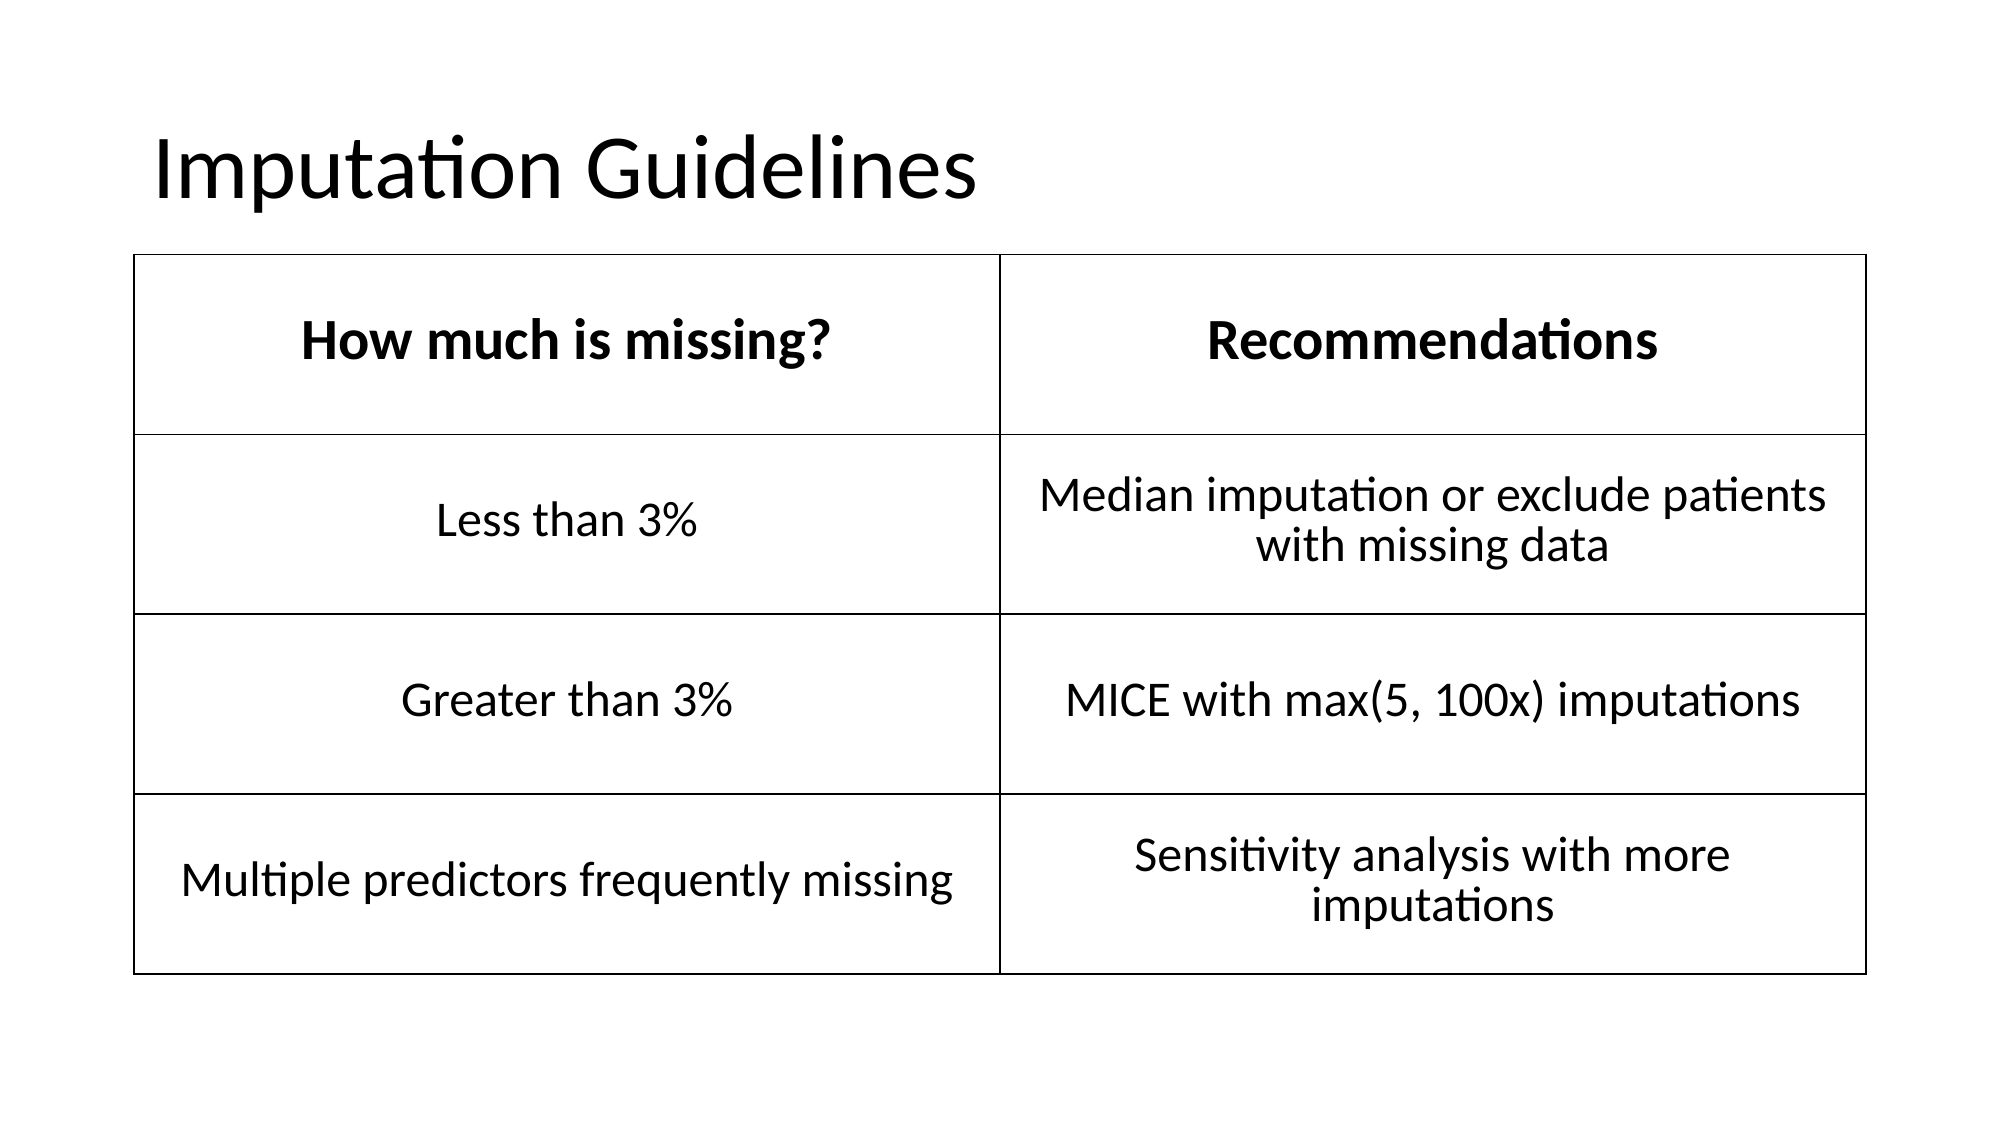

# Imputation Guidelines
| How much is missing? | Recommendations |
| --- | --- |
| Less than 3% | Median imputation or exclude patients with missing data |
| Greater than 3% | MICE with max(5, 100x) imputations |
| Multiple predictors frequently missing | Sensitivity analysis with more imputations |